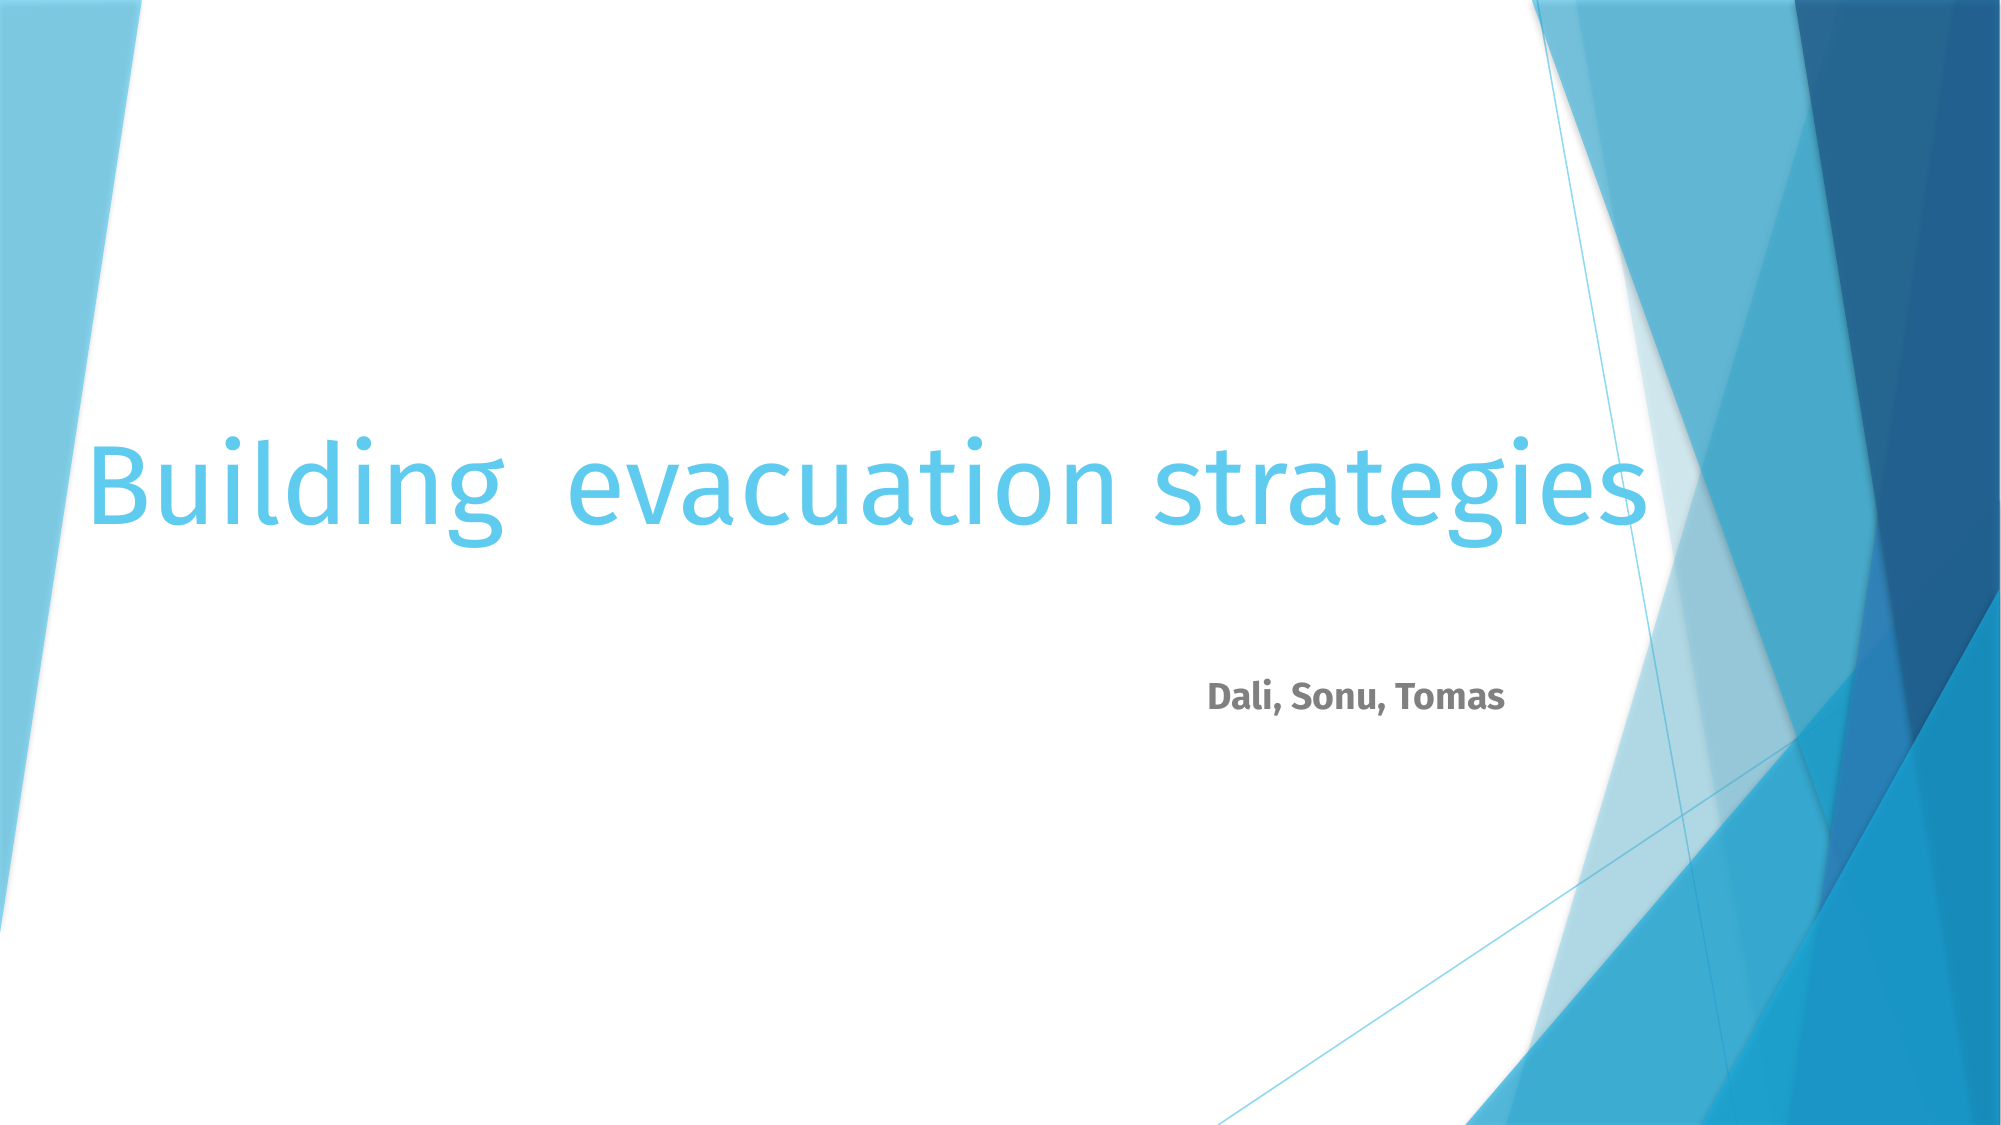

# Building  evacuation strategies
Dali, Sonu, Tomas